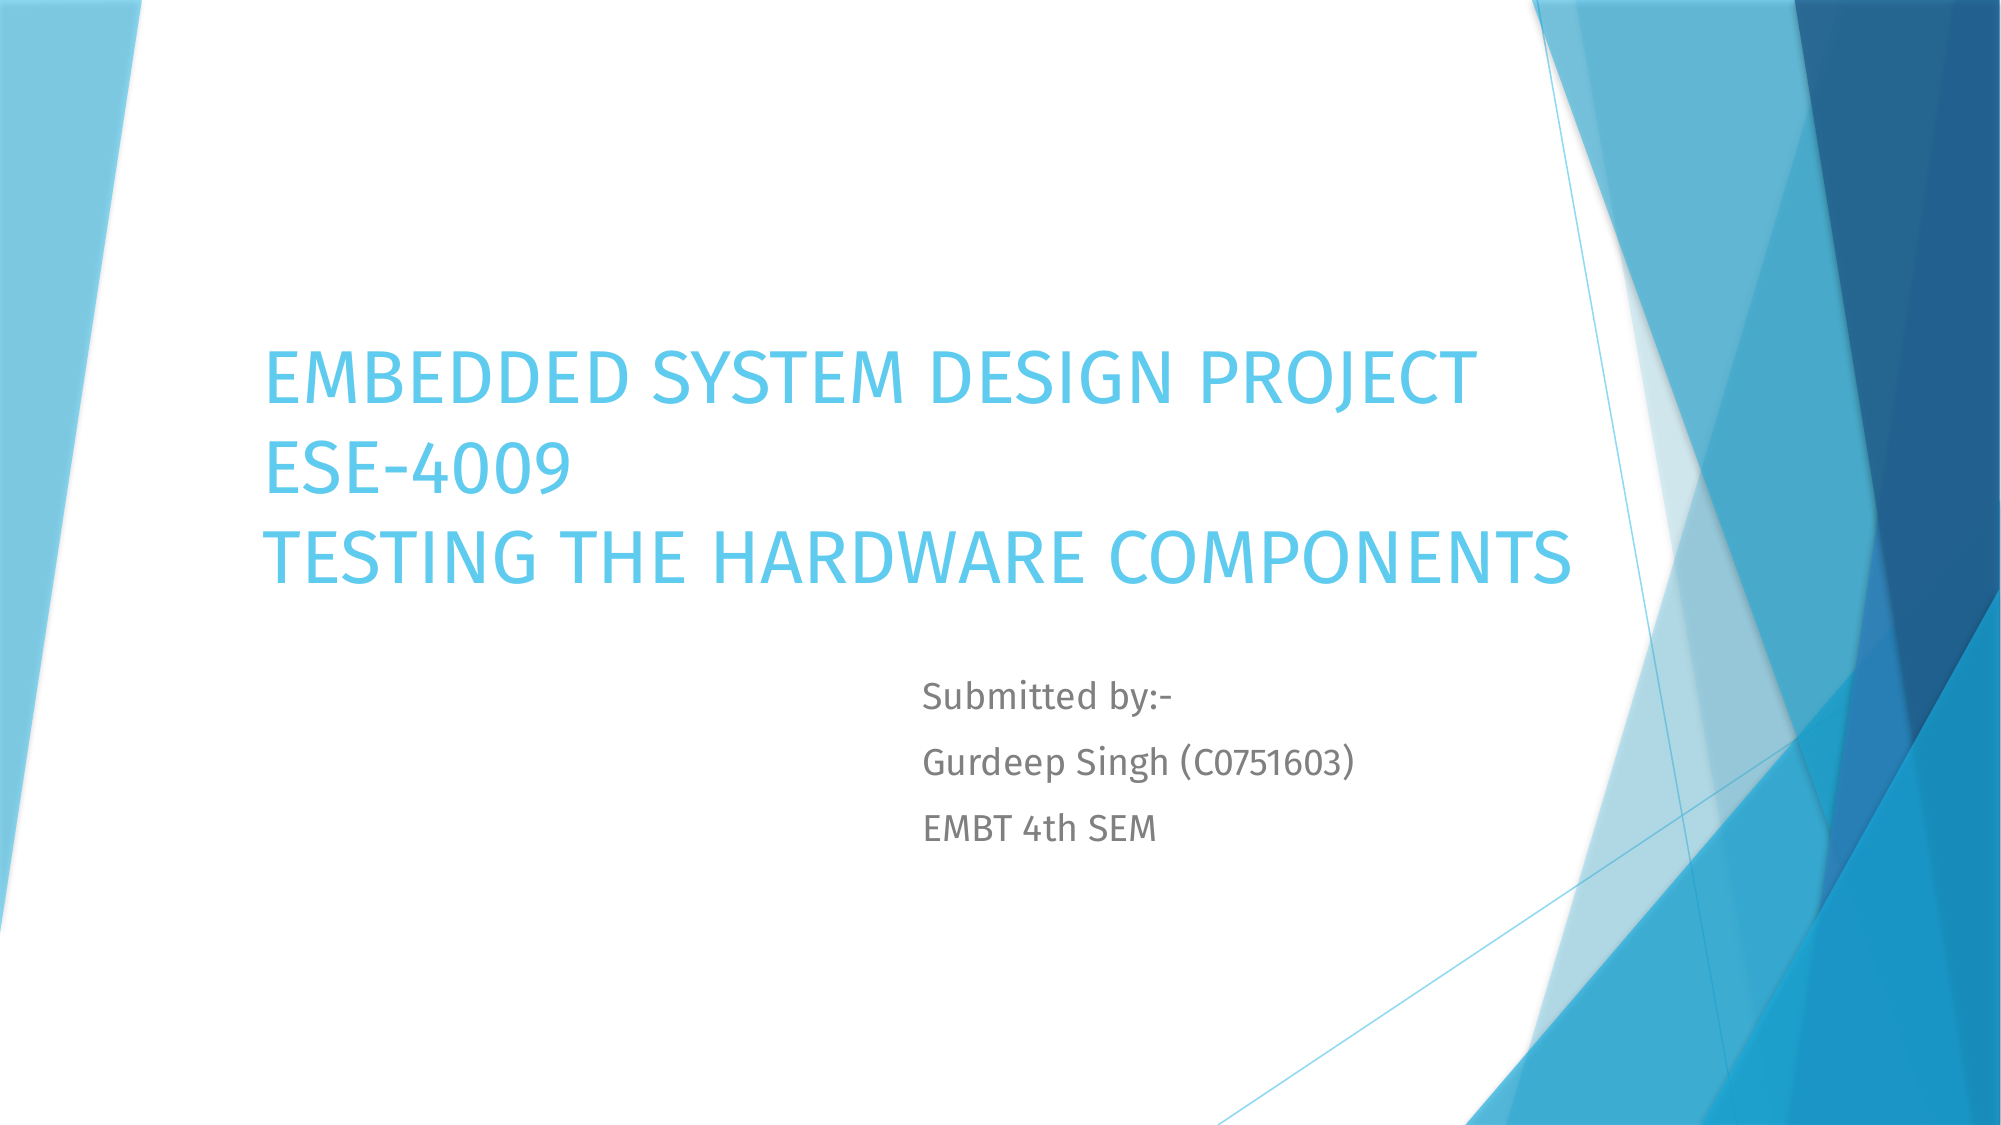

# EMBEDDED SYSTEM DESIGN PROJECT ESE-4009 TESTING THE HARDWARE COMPONENTS
                                                                  Submitted by:-
                                                                  Gurdeep Singh (C0751603)
                                                                  EMBT 4th SEM